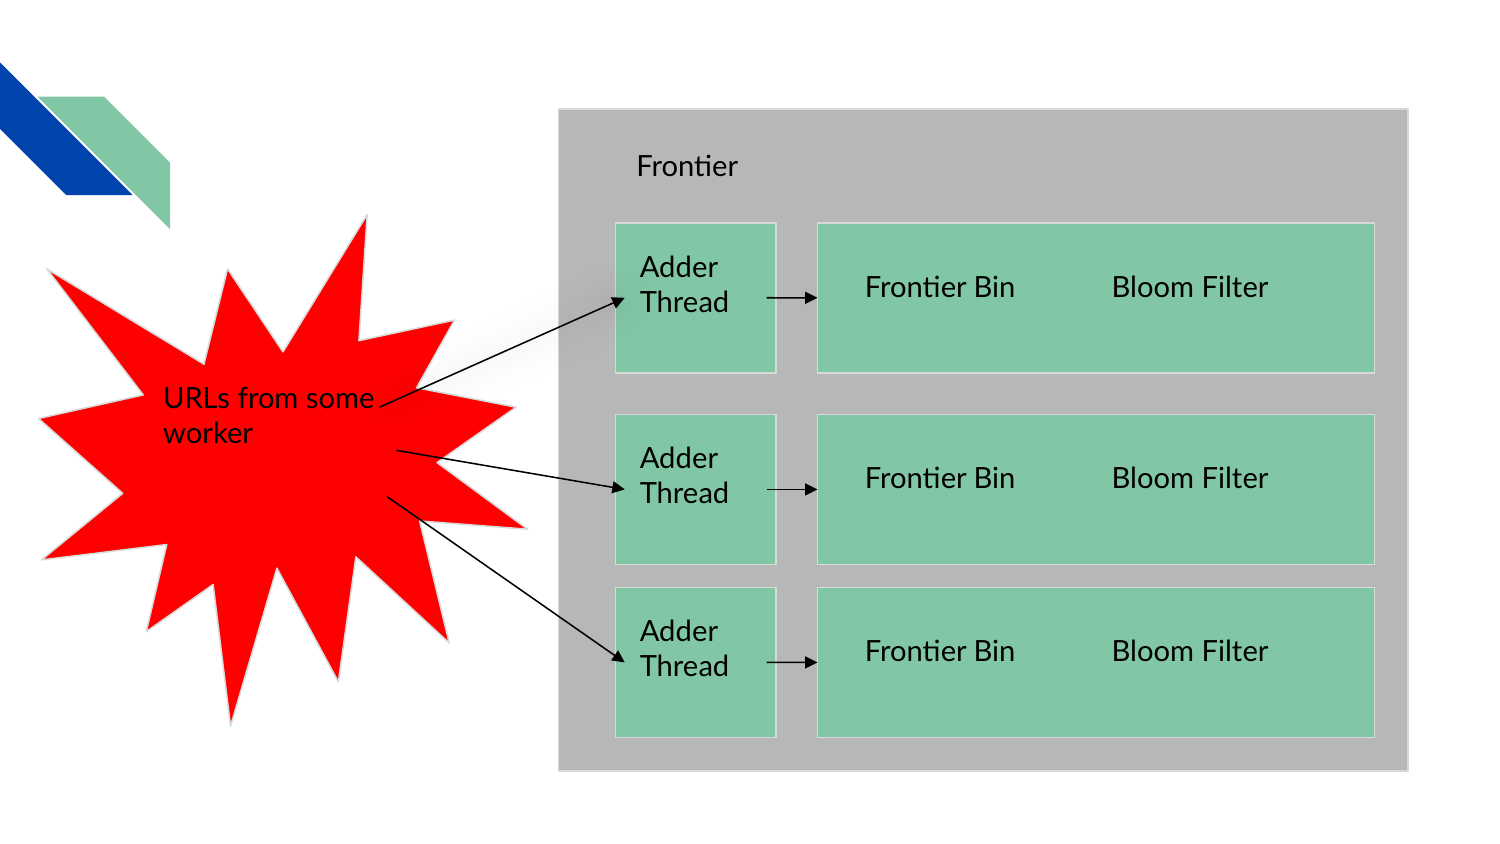

Frontier

Adder
Thread
Frontier Bin
Bloom Filter
URLs from some worker

Adder
Thread
Frontier Bin
Bloom Filter

Adder
Thread
Frontier Bin
Bloom Filter